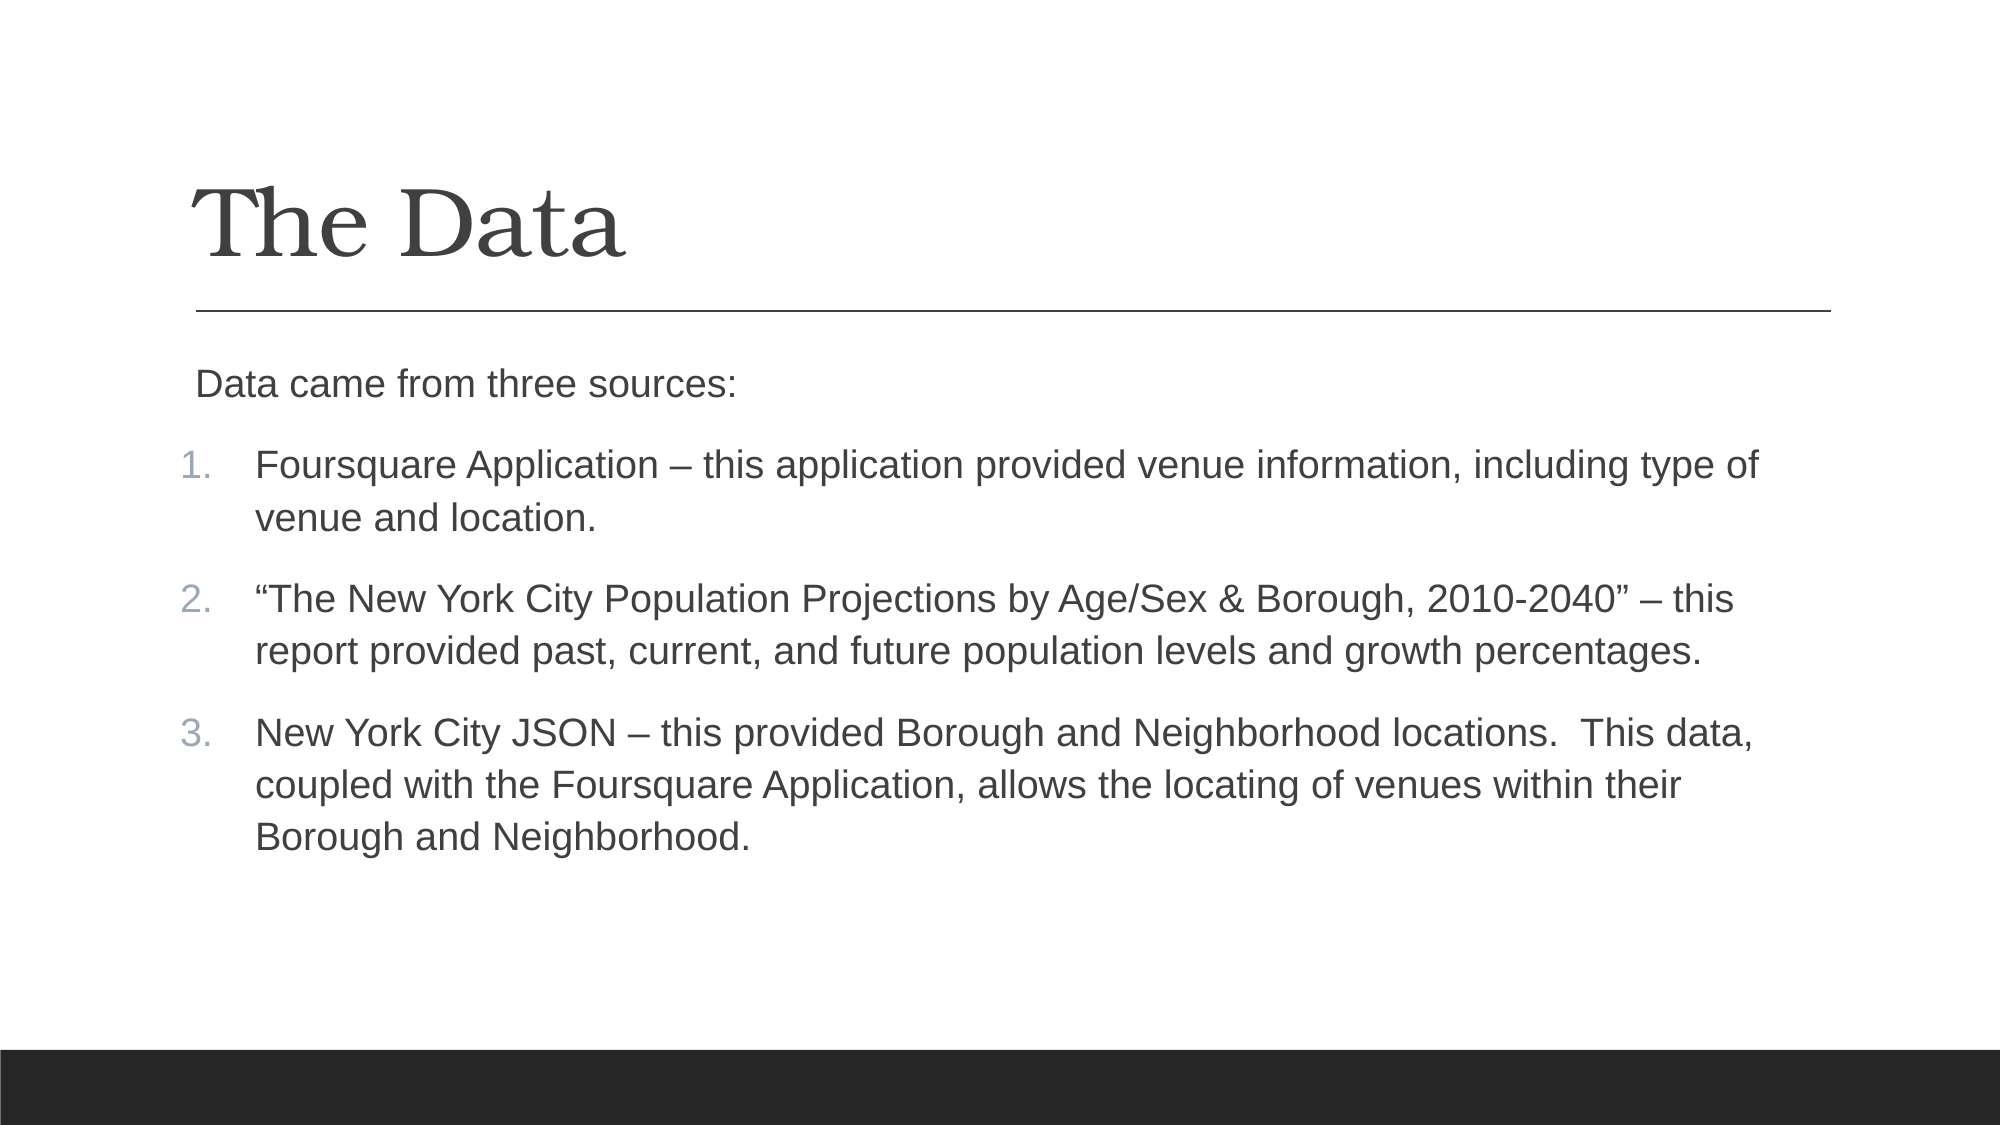

# The Data
Data came from three sources:
Foursquare Application – this application provided venue information, including type of venue and location.
“The New York City Population Projections by Age/Sex & Borough, 2010-2040” – this report provided past, current, and future population levels and growth percentages.
New York City JSON – this provided Borough and Neighborhood locations.  This data, coupled with the Foursquare Application, allows the locating of venues within their Borough and Neighborhood.